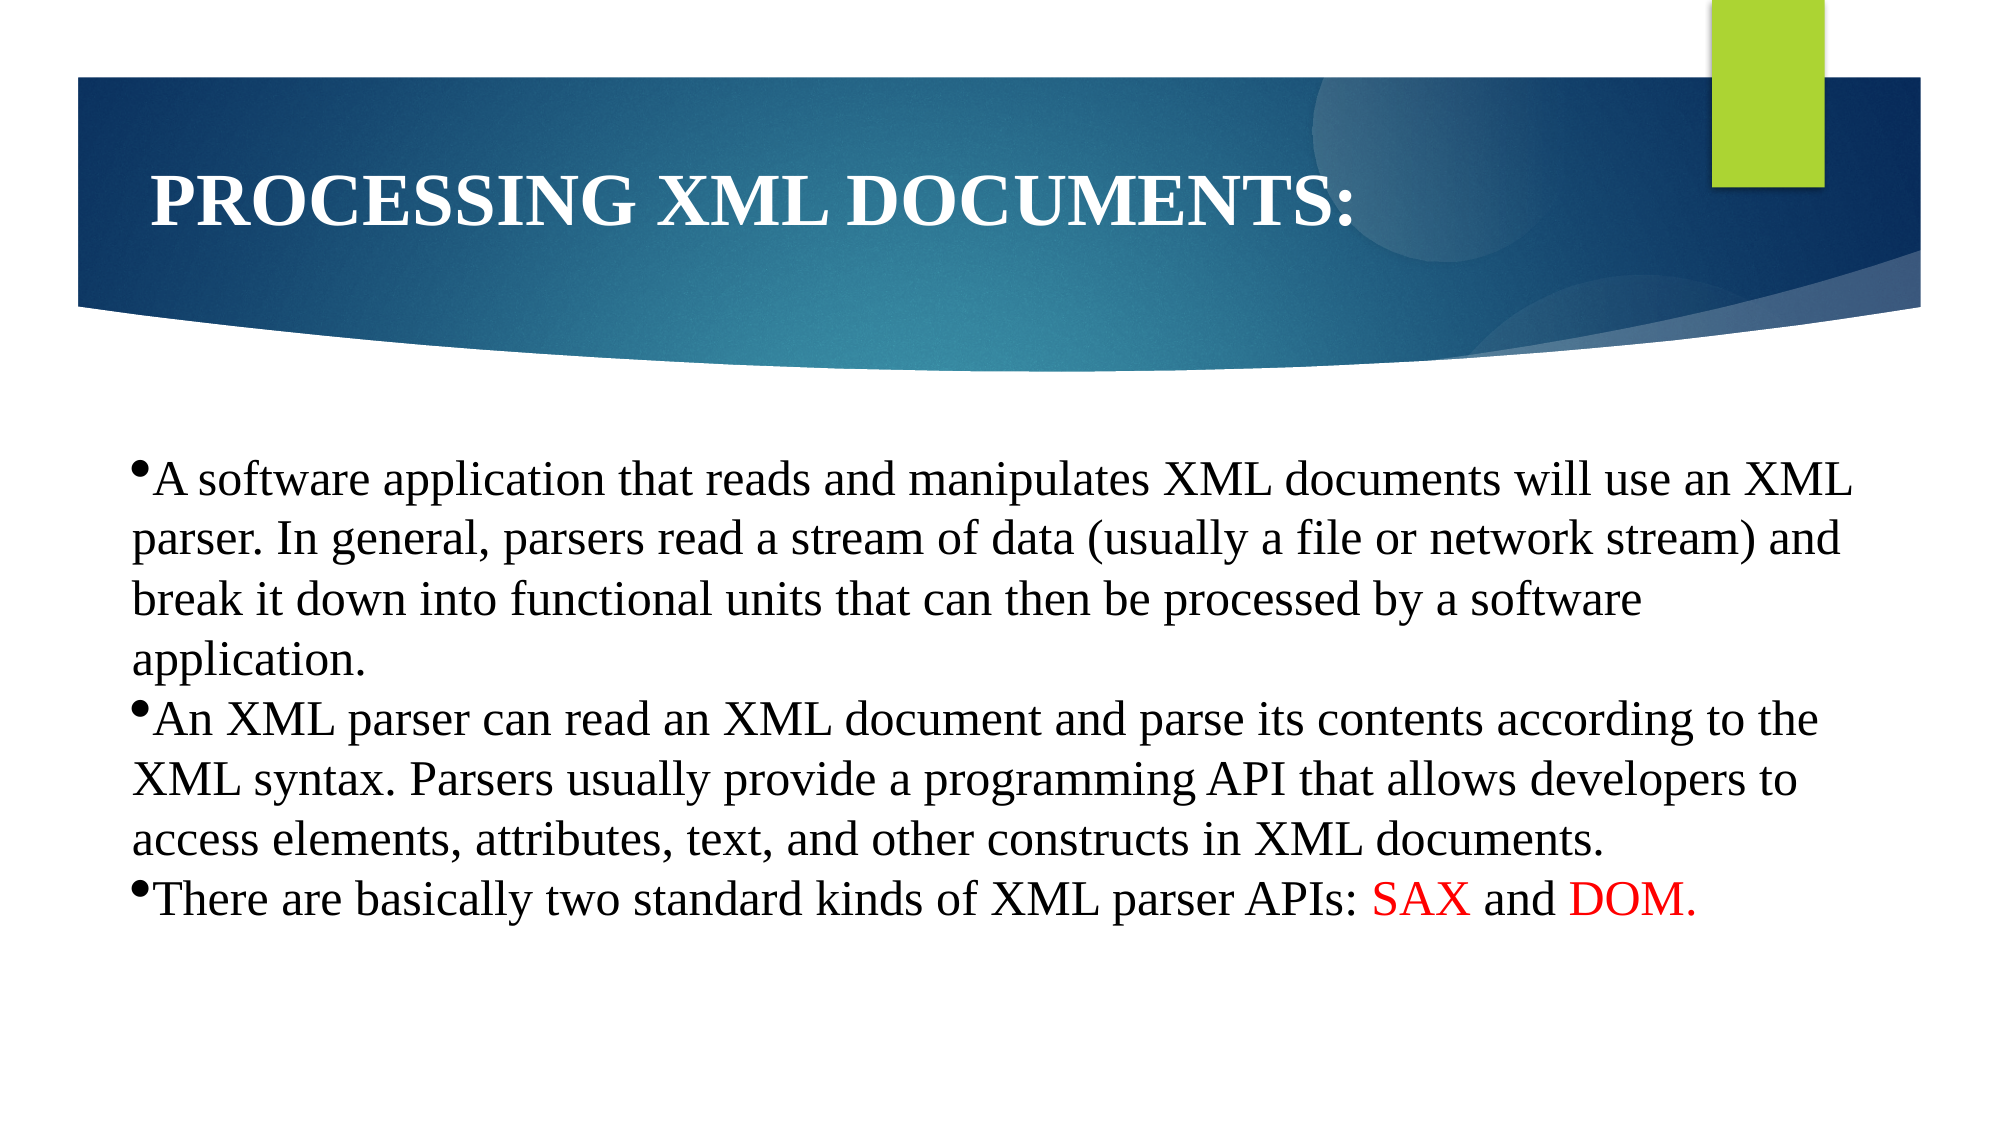

PROCESSING XML DOCUMENTS:
A software application that reads and manipulates XML documents will use an XML parser. In general, parsers read a stream of data (usually a file or network stream) and break it down into functional units that can then be processed by a software application.
An XML parser can read an XML document and parse its contents according to the XML syntax. Parsers usually provide a programming API that allows developers to access elements, attributes, text, and other constructs in XML documents.
There are basically two standard kinds of XML parser APIs: SAX and DOM.